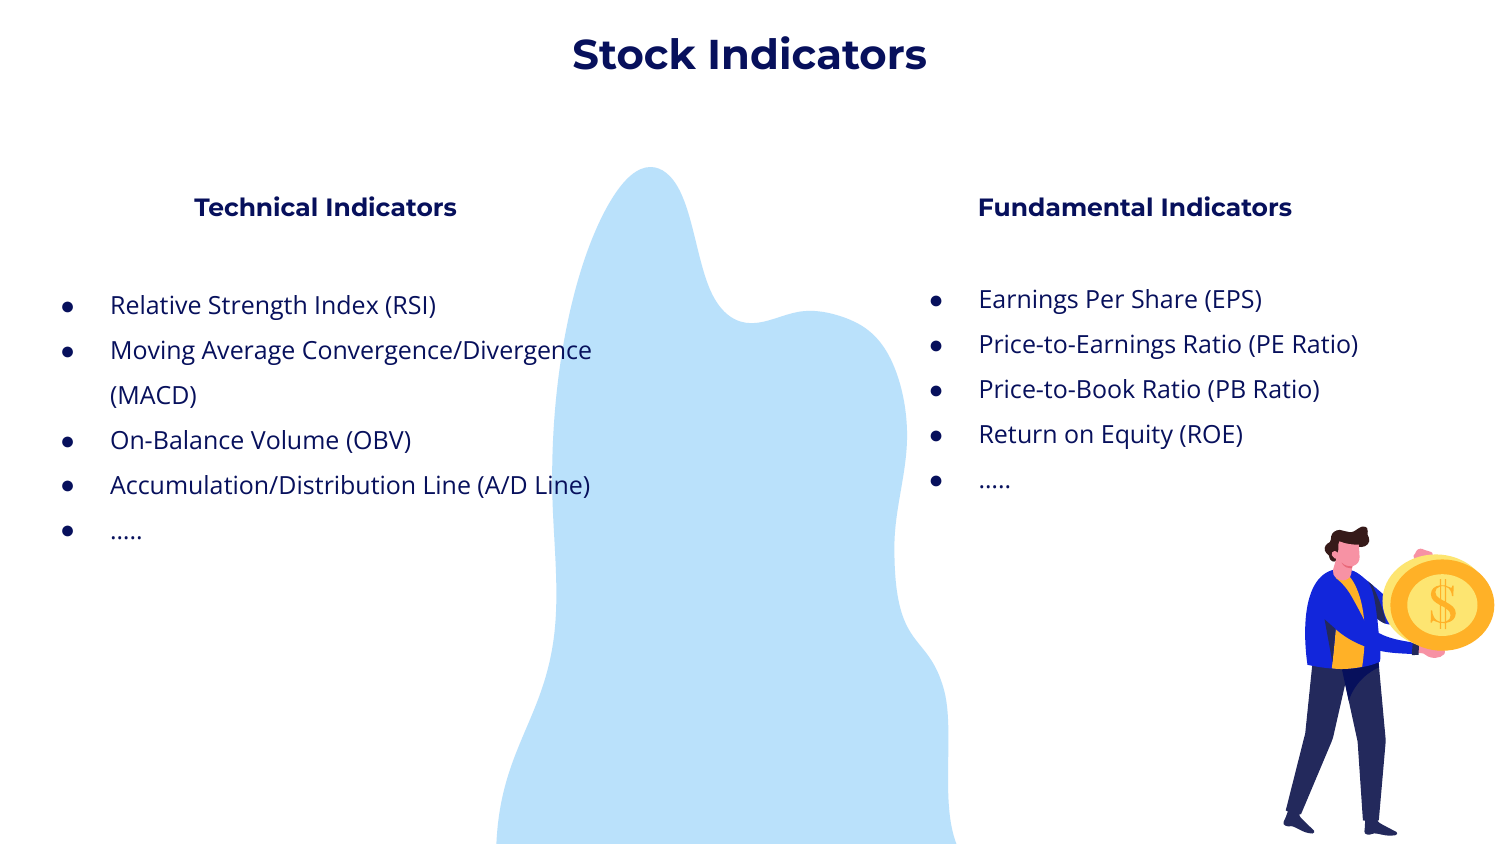

# Stock Indicators

Fundamental Indicators
Technical Indicators
Earnings Per Share (EPS)
Price-to-Earnings Ratio (PE Ratio)
Price-to-Book Ratio (PB Ratio)
Return on Equity (ROE)
…..

Relative Strength Index (RSI)
Moving Average Convergence/Divergence (MACD)
On-Balance Volume (OBV)
Accumulation/Distribution Line (A/D Line)
…..